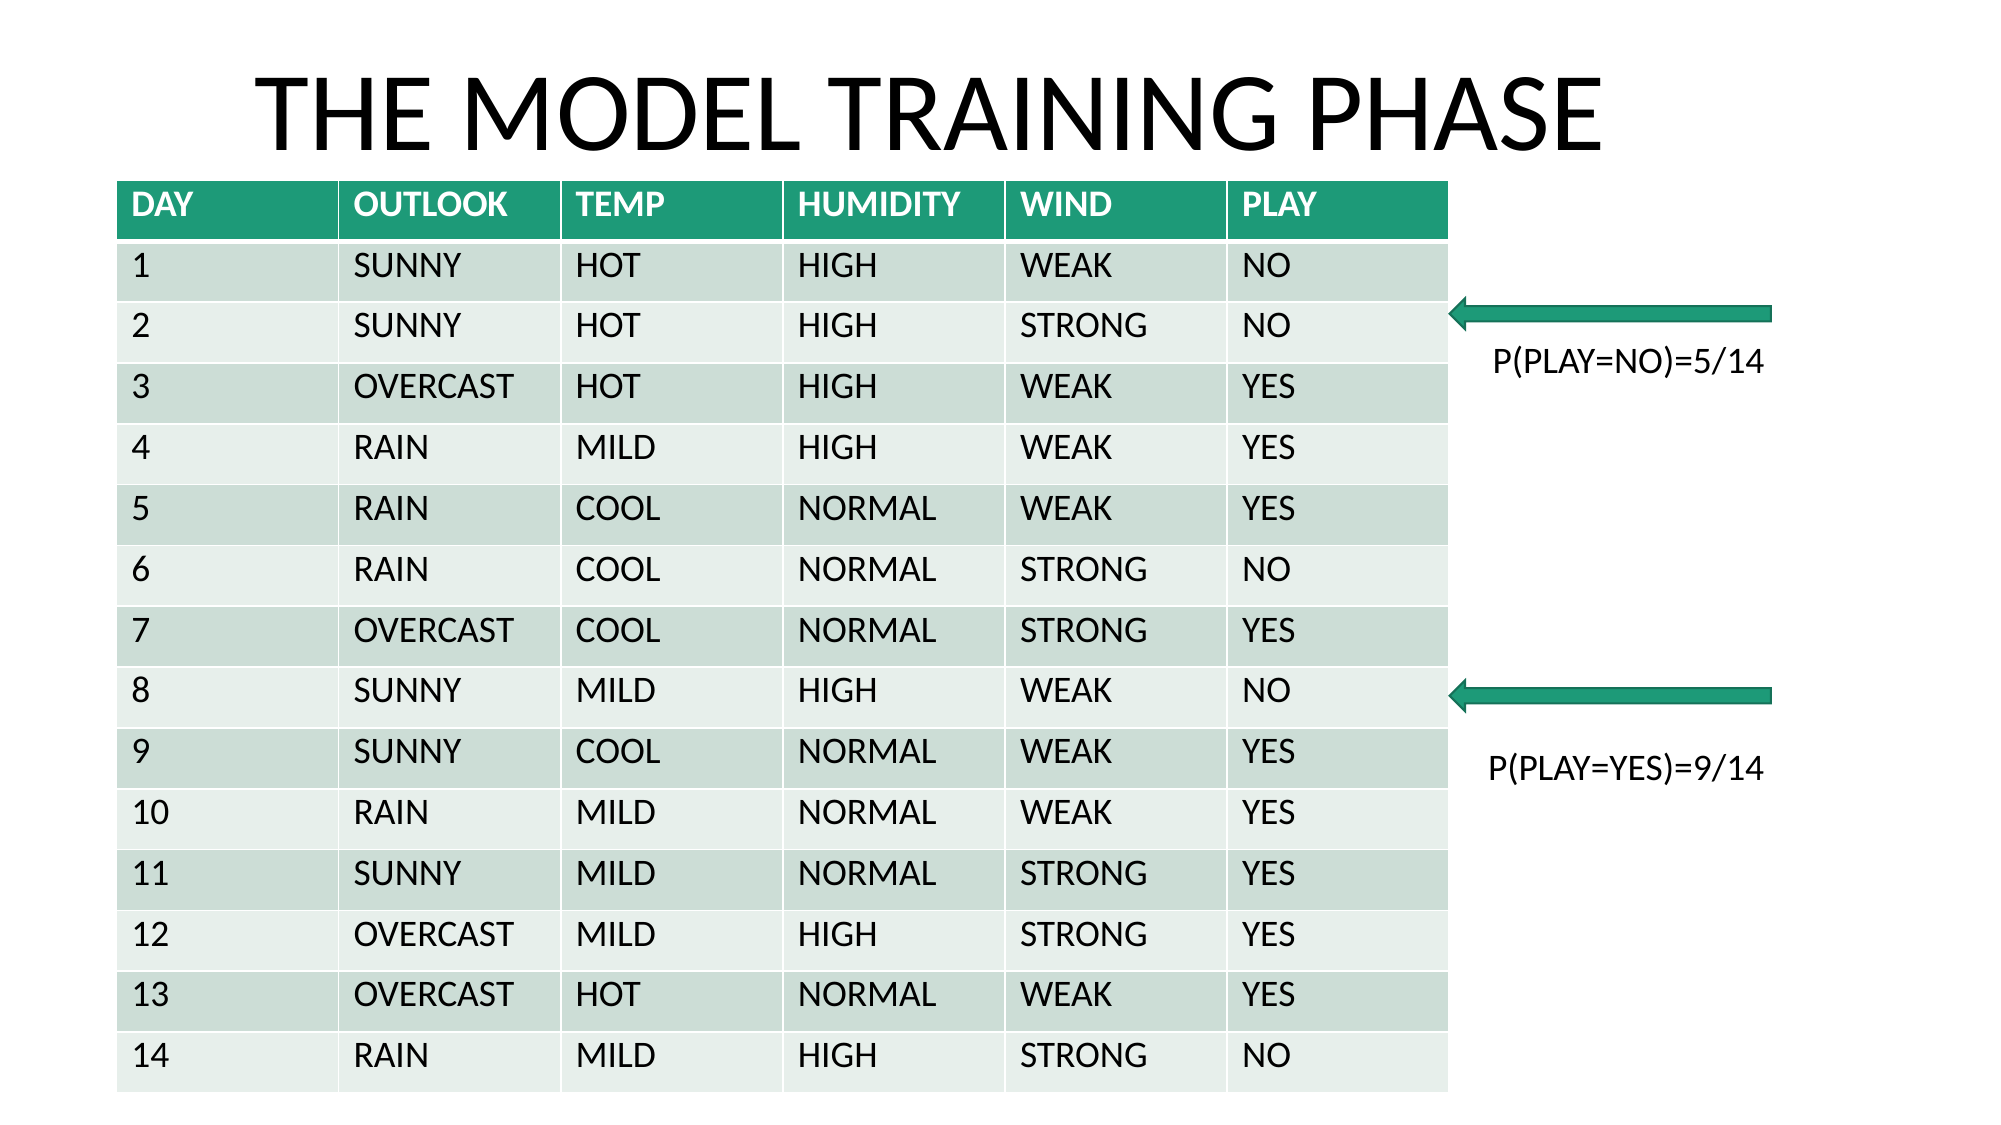

THE MODEL TRAINING PHASE
| DAY | OUTLOOK | TEMP | HUMIDITY | WIND | PLAY |
| --- | --- | --- | --- | --- | --- |
| 1 | SUNNY | HOT | HIGH | WEAK | NO |
| 2 | SUNNY | HOT | HIGH | STRONG | NO |
| 3 | OVERCAST | HOT | HIGH | WEAK | YES |
| 4 | RAIN | MILD | HIGH | WEAK | YES |
| 5 | RAIN | COOL | NORMAL | WEAK | YES |
| 6 | RAIN | COOL | NORMAL | STRONG | NO |
| 7 | OVERCAST | COOL | NORMAL | STRONG | YES |
| 8 | SUNNY | MILD | HIGH | WEAK | NO |
| 9 | SUNNY | COOL | NORMAL | WEAK | YES |
| 10 | RAIN | MILD | NORMAL | WEAK | YES |
| 11 | SUNNY | MILD | NORMAL | STRONG | YES |
| 12 | OVERCAST | MILD | HIGH | STRONG | YES |
| 13 | OVERCAST | HOT | NORMAL | WEAK | YES |
| 14 | RAIN | MILD | HIGH | STRONG | NO |

P(PLAY=NO)=5/14

P(PLAY=YES)=9/14